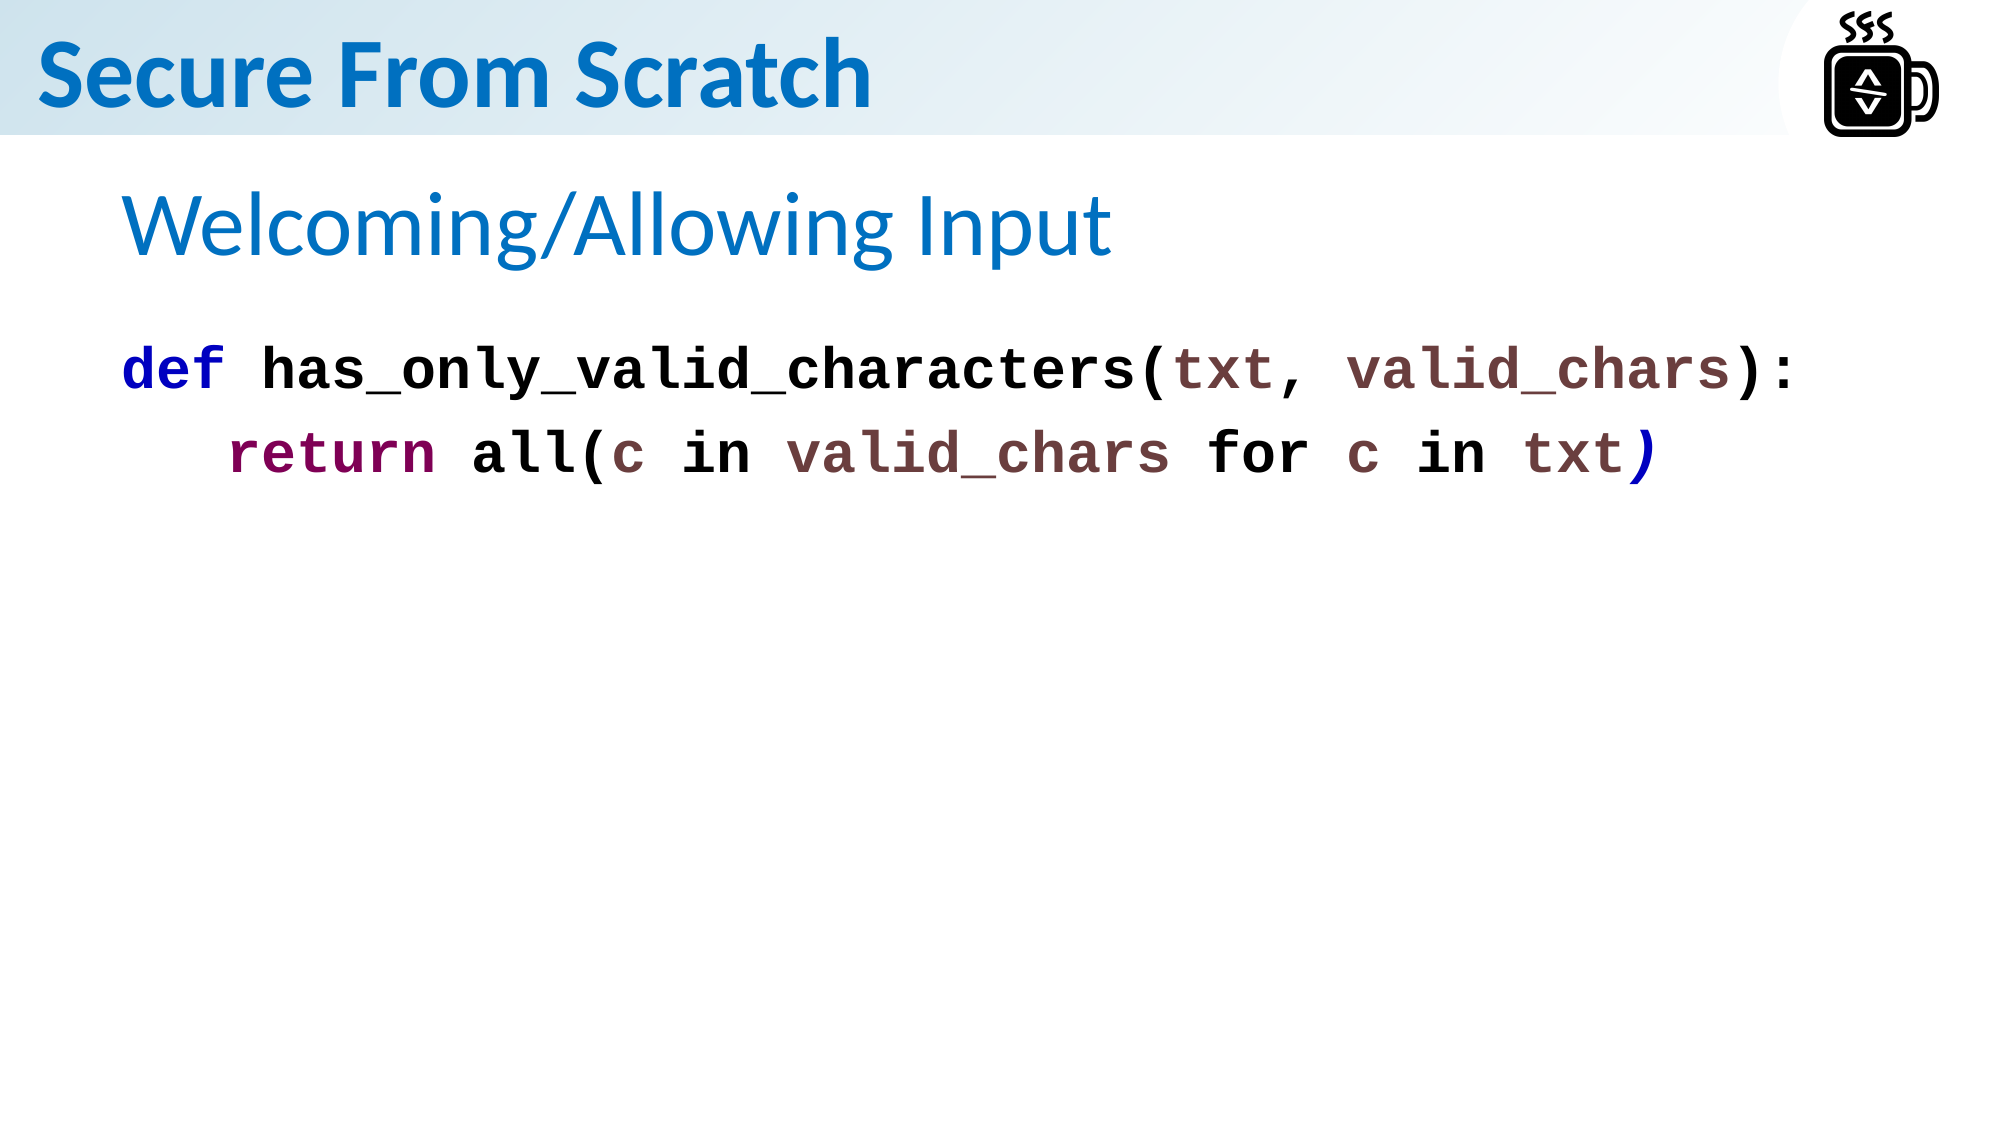

# Welcoming/Allowing Input
def has_only_valid_characters(txt, valid_chars):
   return all(c in valid_chars for c in txt)